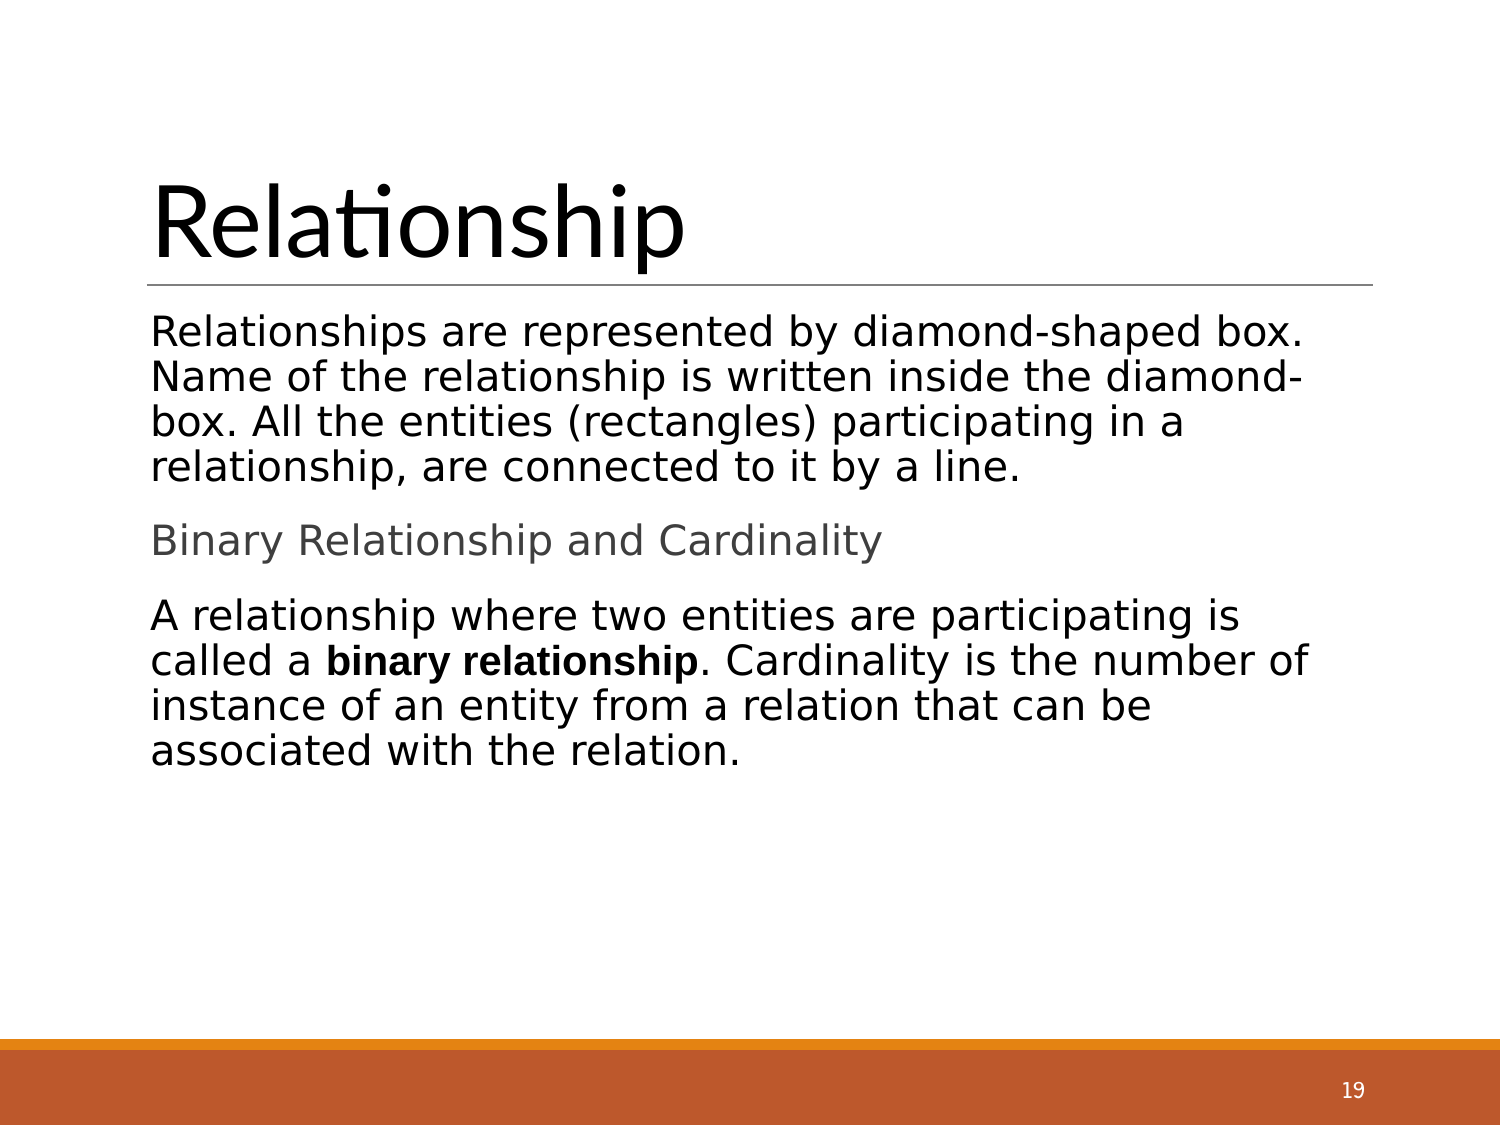

# Relationship
Relationships are represented by diamond-shaped box. Name of the relationship is written inside the diamond-box. All the entities (rectangles) participating in a relationship, are connected to it by a line.
Binary Relationship and Cardinality
A relationship where two entities are participating is called a binary relationship. Cardinality is the number of instance of an entity from a relation that can be associated with the relation.

19